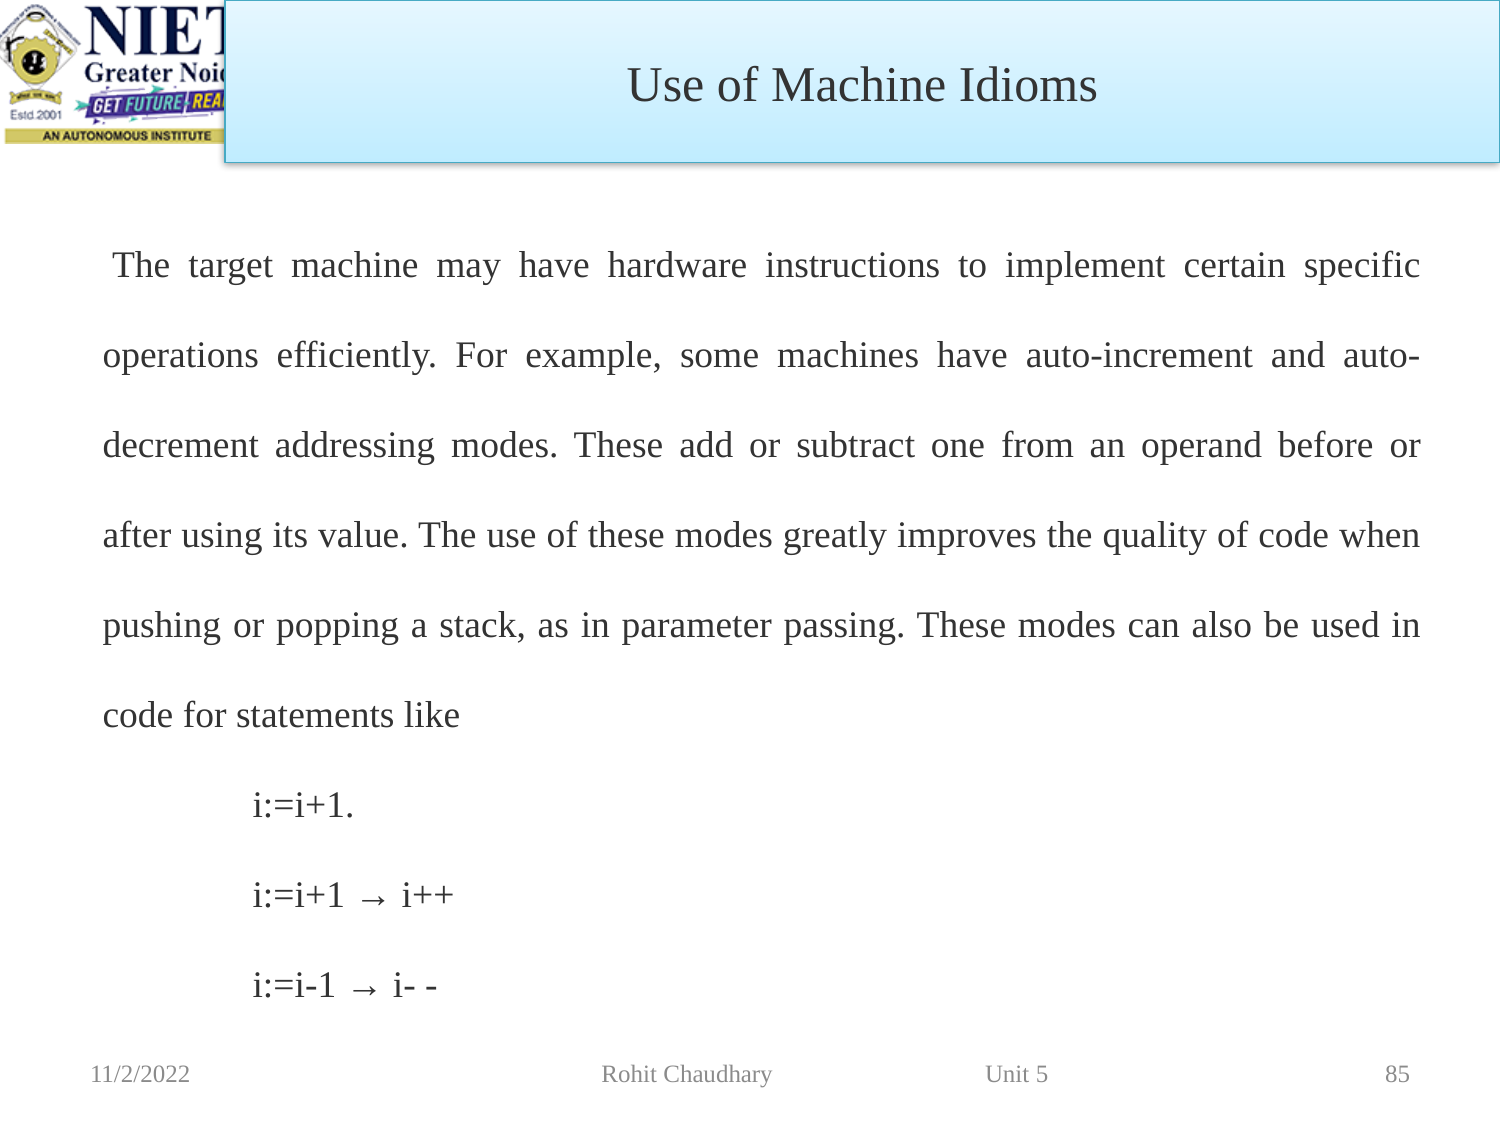

Use of Machine Idioms
 The target machine may have hardware instructions to implement certain specific operations efficiently. For example, some machines have auto-increment and auto-decrement addressing modes. These add or subtract one from an operand before or after using its value. The use of these modes greatly improves the quality of code when pushing or popping a stack, as in parameter passing. These modes can also be used in code for statements like
	i:=i+1.
	i:=i+1 → i++
	i:=i-1 → i- -

11/2/2022
Rohit Chaudhary                                  Unit 5
85